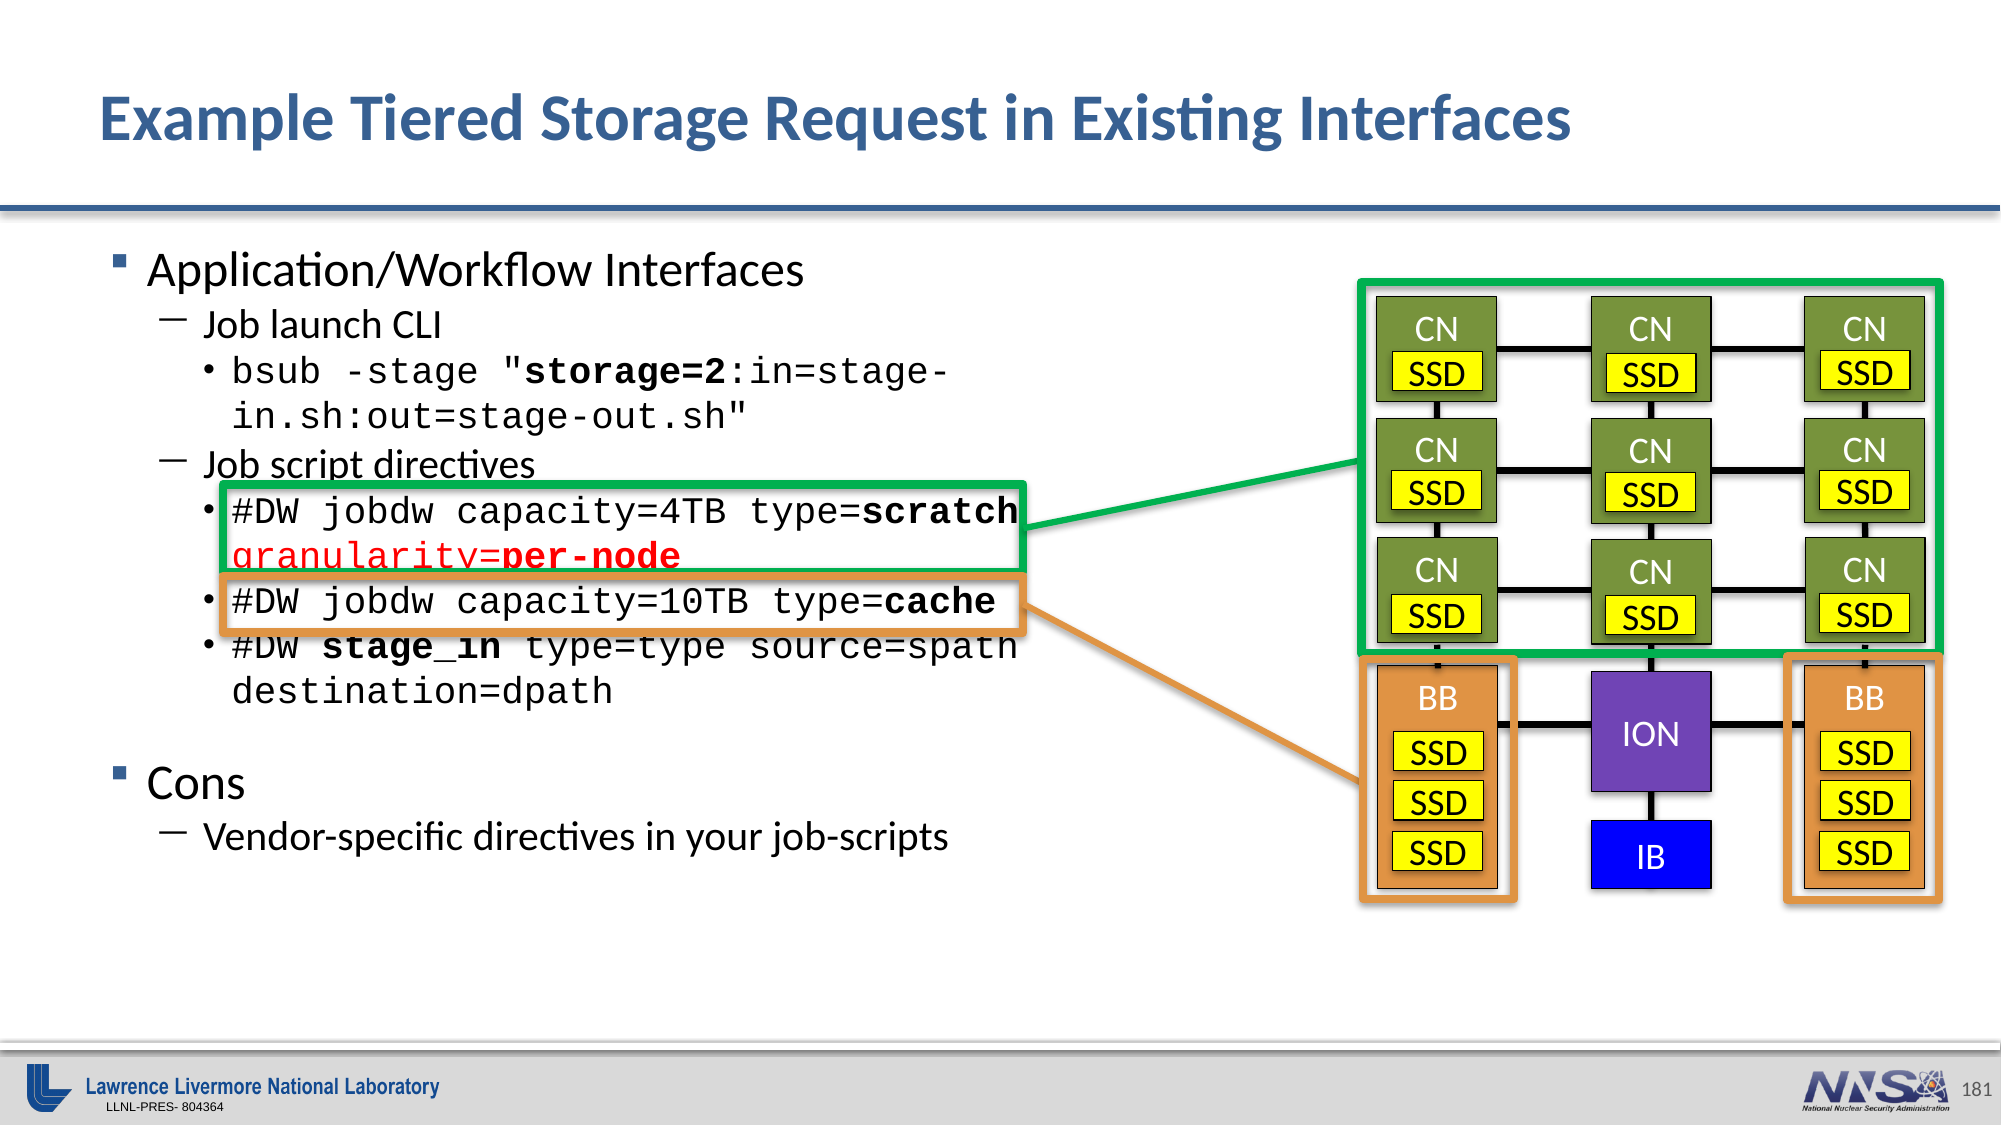

# Example Tiered Storage Request in Existing Interfaces
Application/Workflow Interfaces
Job launch CLI
bsub -stage "storage=2:in=stage-in.sh:out=stage-out.sh"
Job script directives
#DW jobdw capacity=4TB type=scratch granularity=per-node
#DW jobdw capacity=10TB type=cache
#DW stage_in type=type source=spath destination=dpath
Cons
Vendor-specific directives in your job-scripts

CN
CN
CN
CN
CN
CN
CN
CN
CN
SSD
SSD
SSD
SSD
SSD
SSD
SSD
SSD
SSD
ION
IB
BB
BB
SSD
SSD
SSD
SSD
SSD
SSD